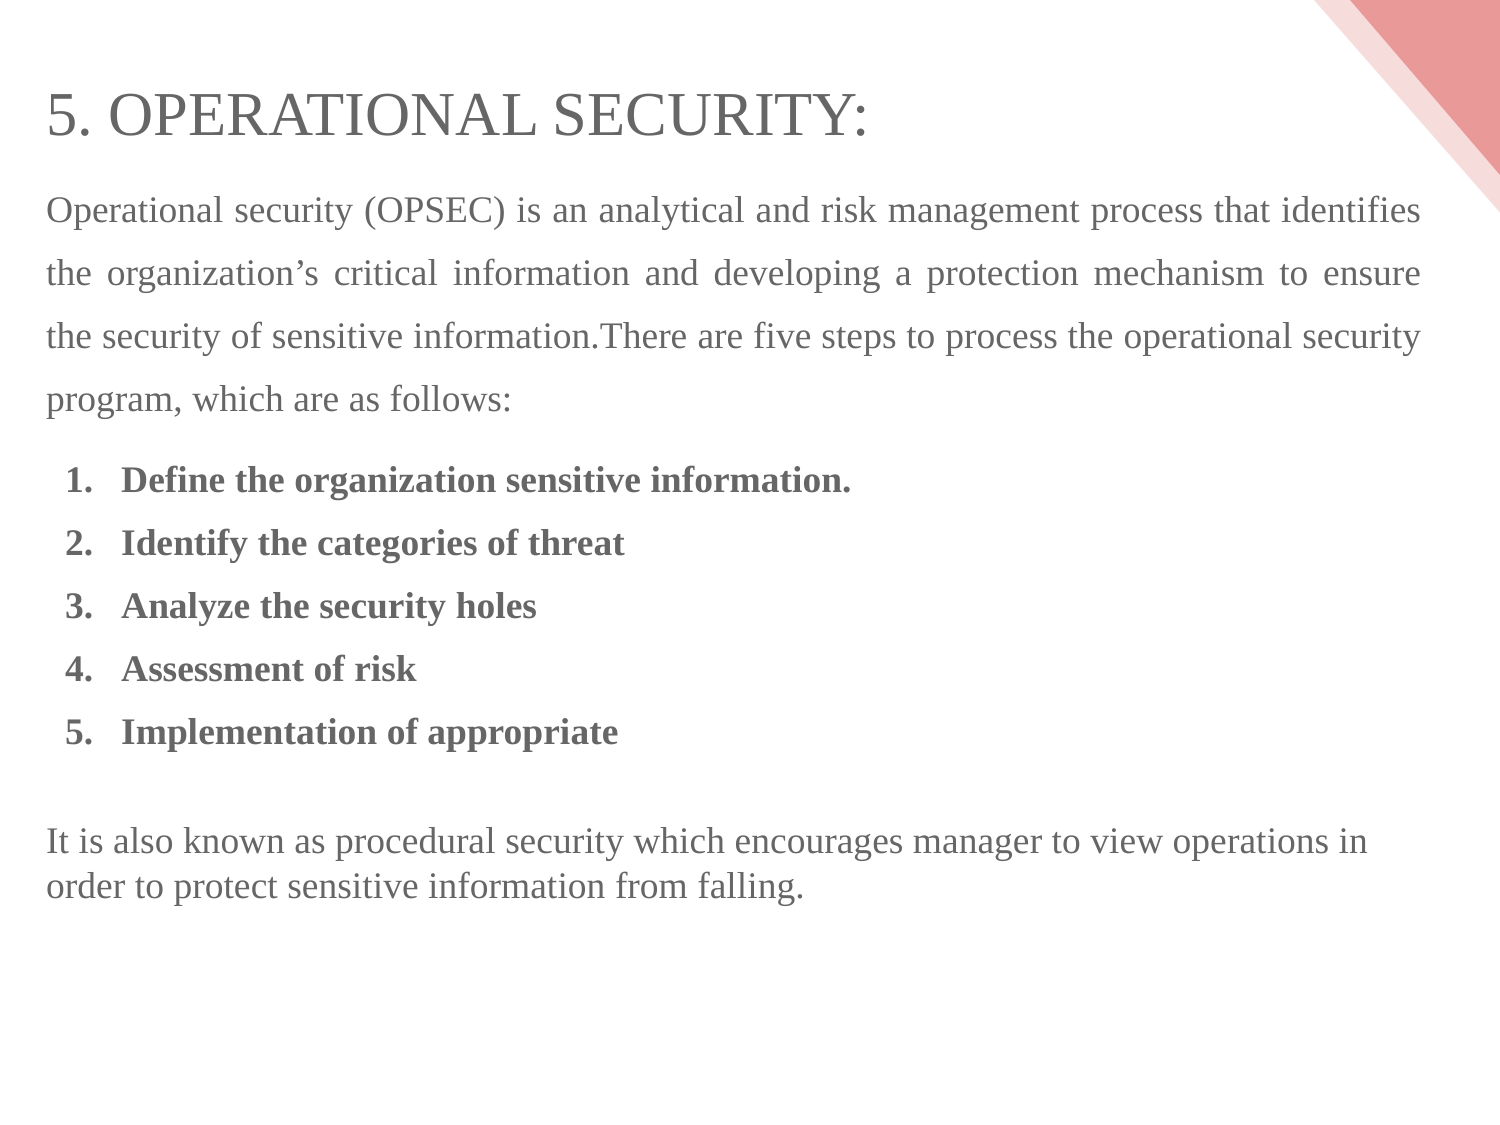

5. OPERATIONAL SECURITY:
Operational security (OPSEC) is an analytical and risk management process that identifies the organization’s critical information and developing a protection mechanism to ensure the security of sensitive information.There are five steps to process the operational security program, which are as follows:
Define the organization sensitive information.
Identify the categories of threat
Analyze the security holes
Assessment of risk
Implementation of appropriate

It is also known as procedural security which encourages manager to view operations in order to protect sensitive information from falling.